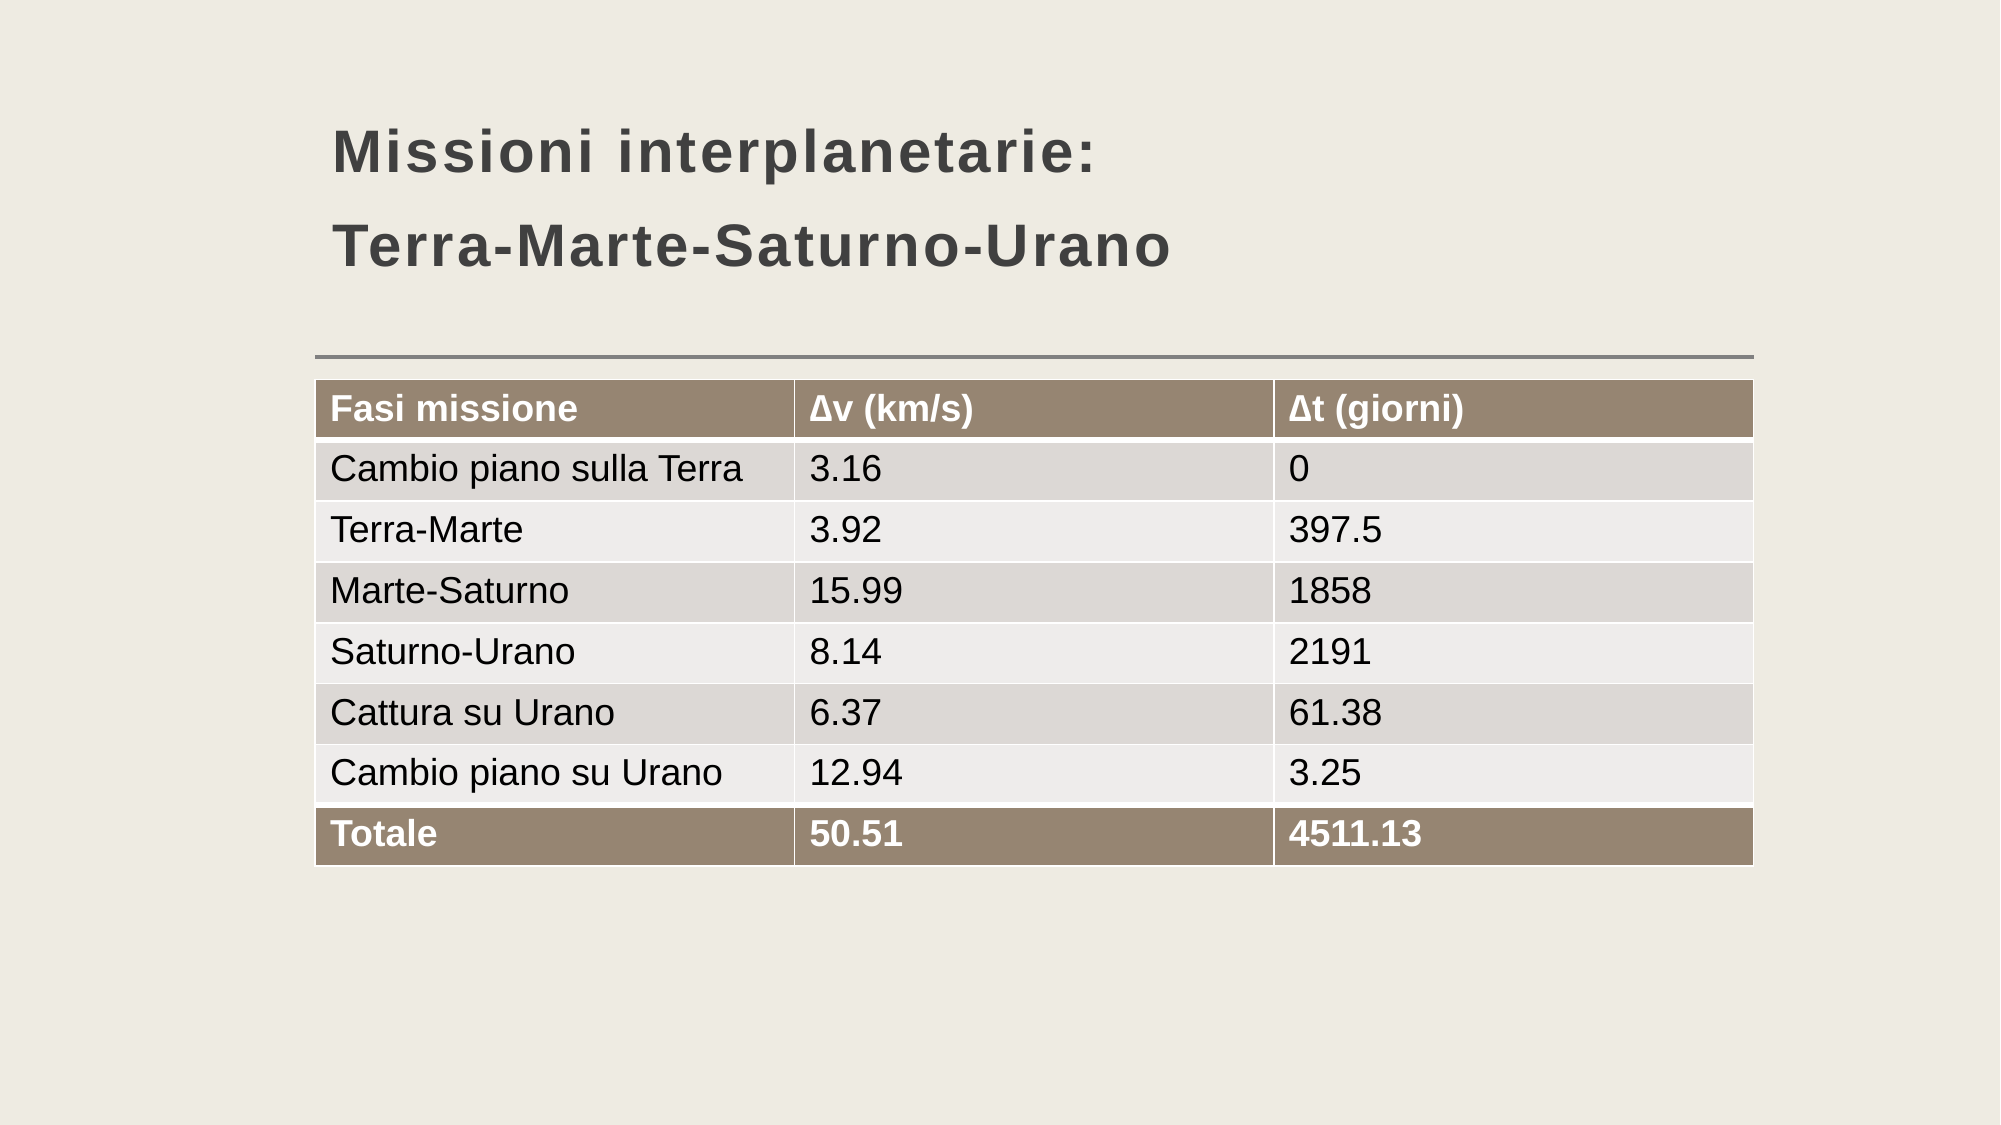

# Missioni interplanetarie: Terra-Marte-Saturno-Urano
| Fasi missione | ∆v (km/s) | ∆t (giorni) |
| --- | --- | --- |
| Cambio piano sulla Terra | 3.16 | 0 |
| Terra-Marte | 3.92 | 397.5 |
| Marte-Saturno | 15.99 | 1858 |
| Saturno-Urano | 8.14 | 2191 |
| Cattura su Urano | 6.37 | 61.38 |
| Cambio piano su Urano | 12.94 | 3.25 |
| Totale | 50.51 | 4511.13 |